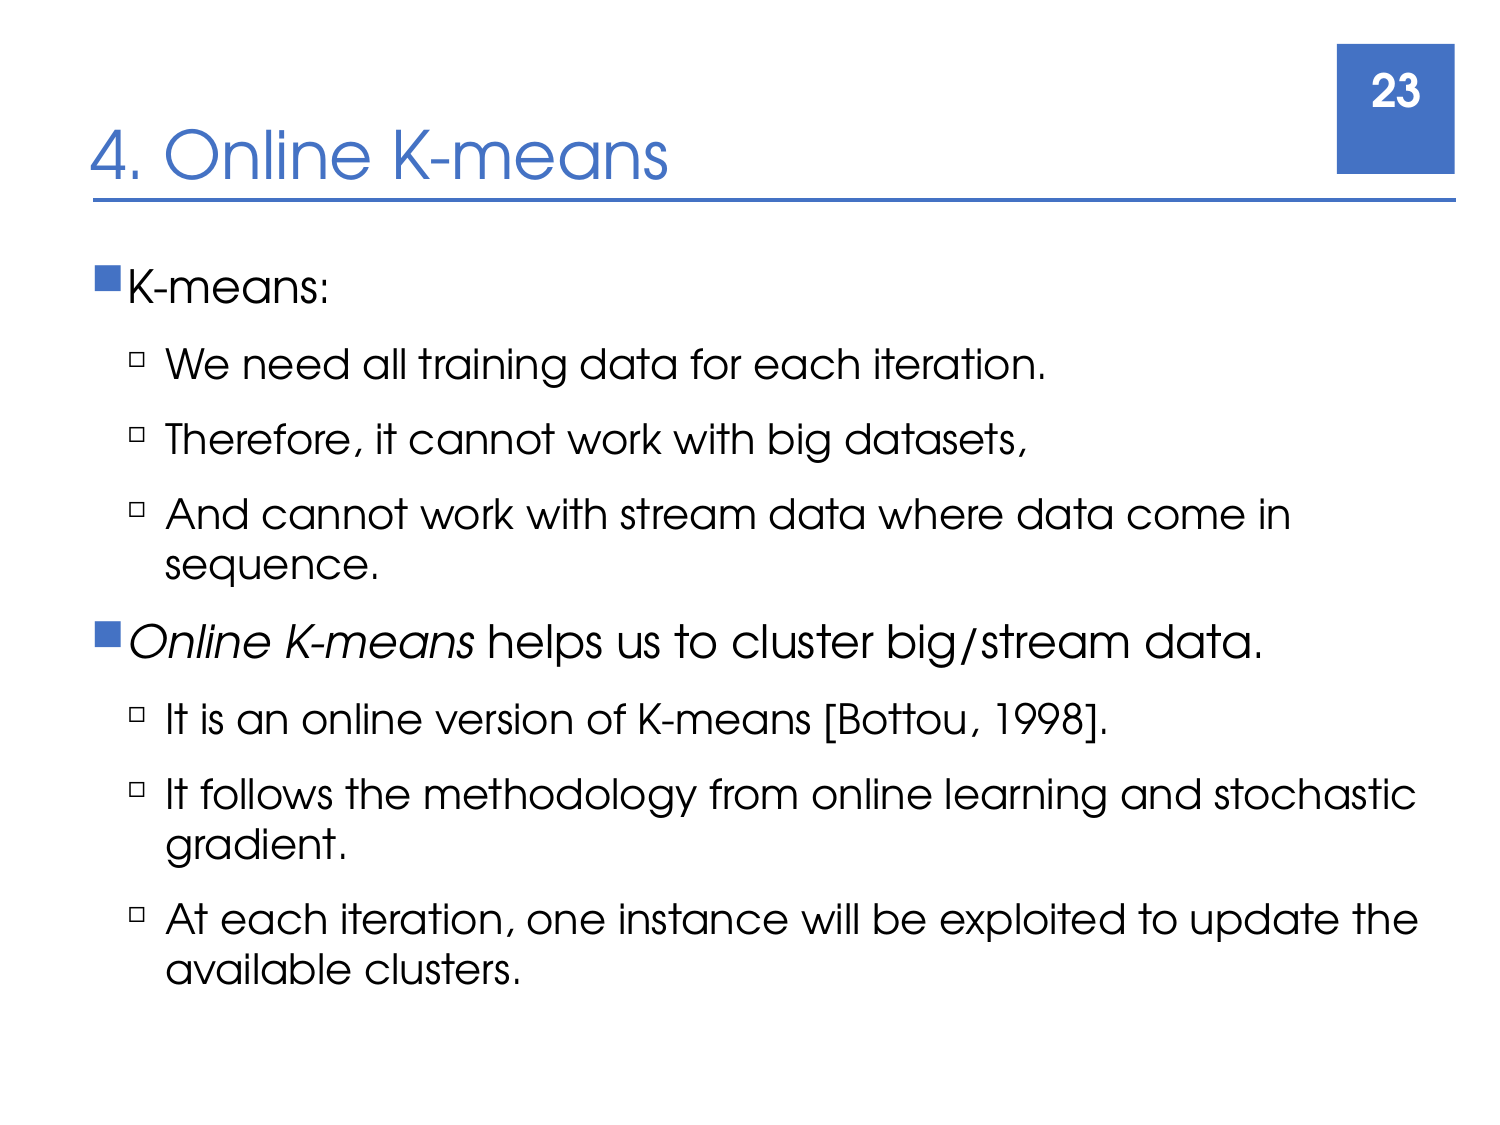

23
# 4. Online K-means

K-means:
We need all training data for each iteration.
Therefore, it cannot work with big datasets,
And cannot work with stream data where data come in sequence.
Online K-means helps us to cluster big/stream data.
It is an online version of K-means [Bottou, 1998].
It follows the methodology from online learning and stochastic gradient.
At each iteration, one instance will be exploited to update the available clusters.